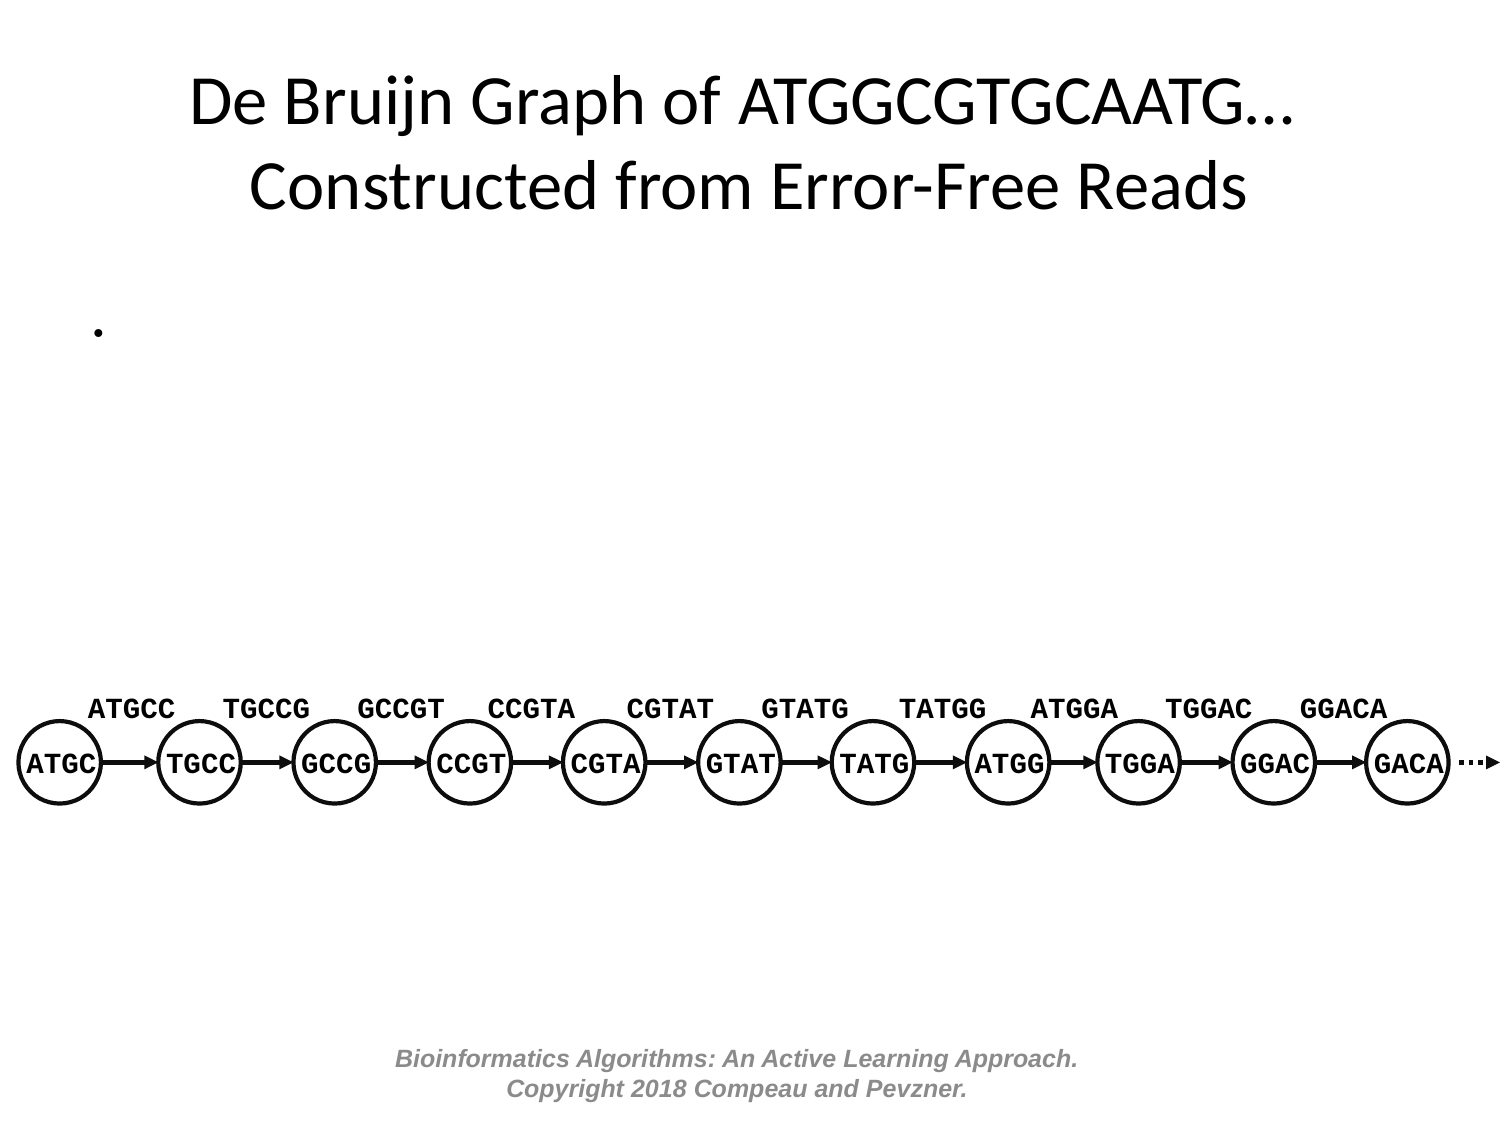

# De Bruijn Graph of ATGGCGTGCAATG…  Constructed from Error-Free Reads
.

ATGCC
TGCCG
GCCGT
CCGTA
CGTAT
GTATG
TATGG
ATGGA
TGGAC
GGACA

ATGC
TGCC
GCCG
CCGT
CGTA
GTAT
TATG
ATGG
TGGA
GGAC
GACA
Bioinformatics Algorithms: An Active Learning Approach.
Copyright 2018 Compeau and Pevzner.